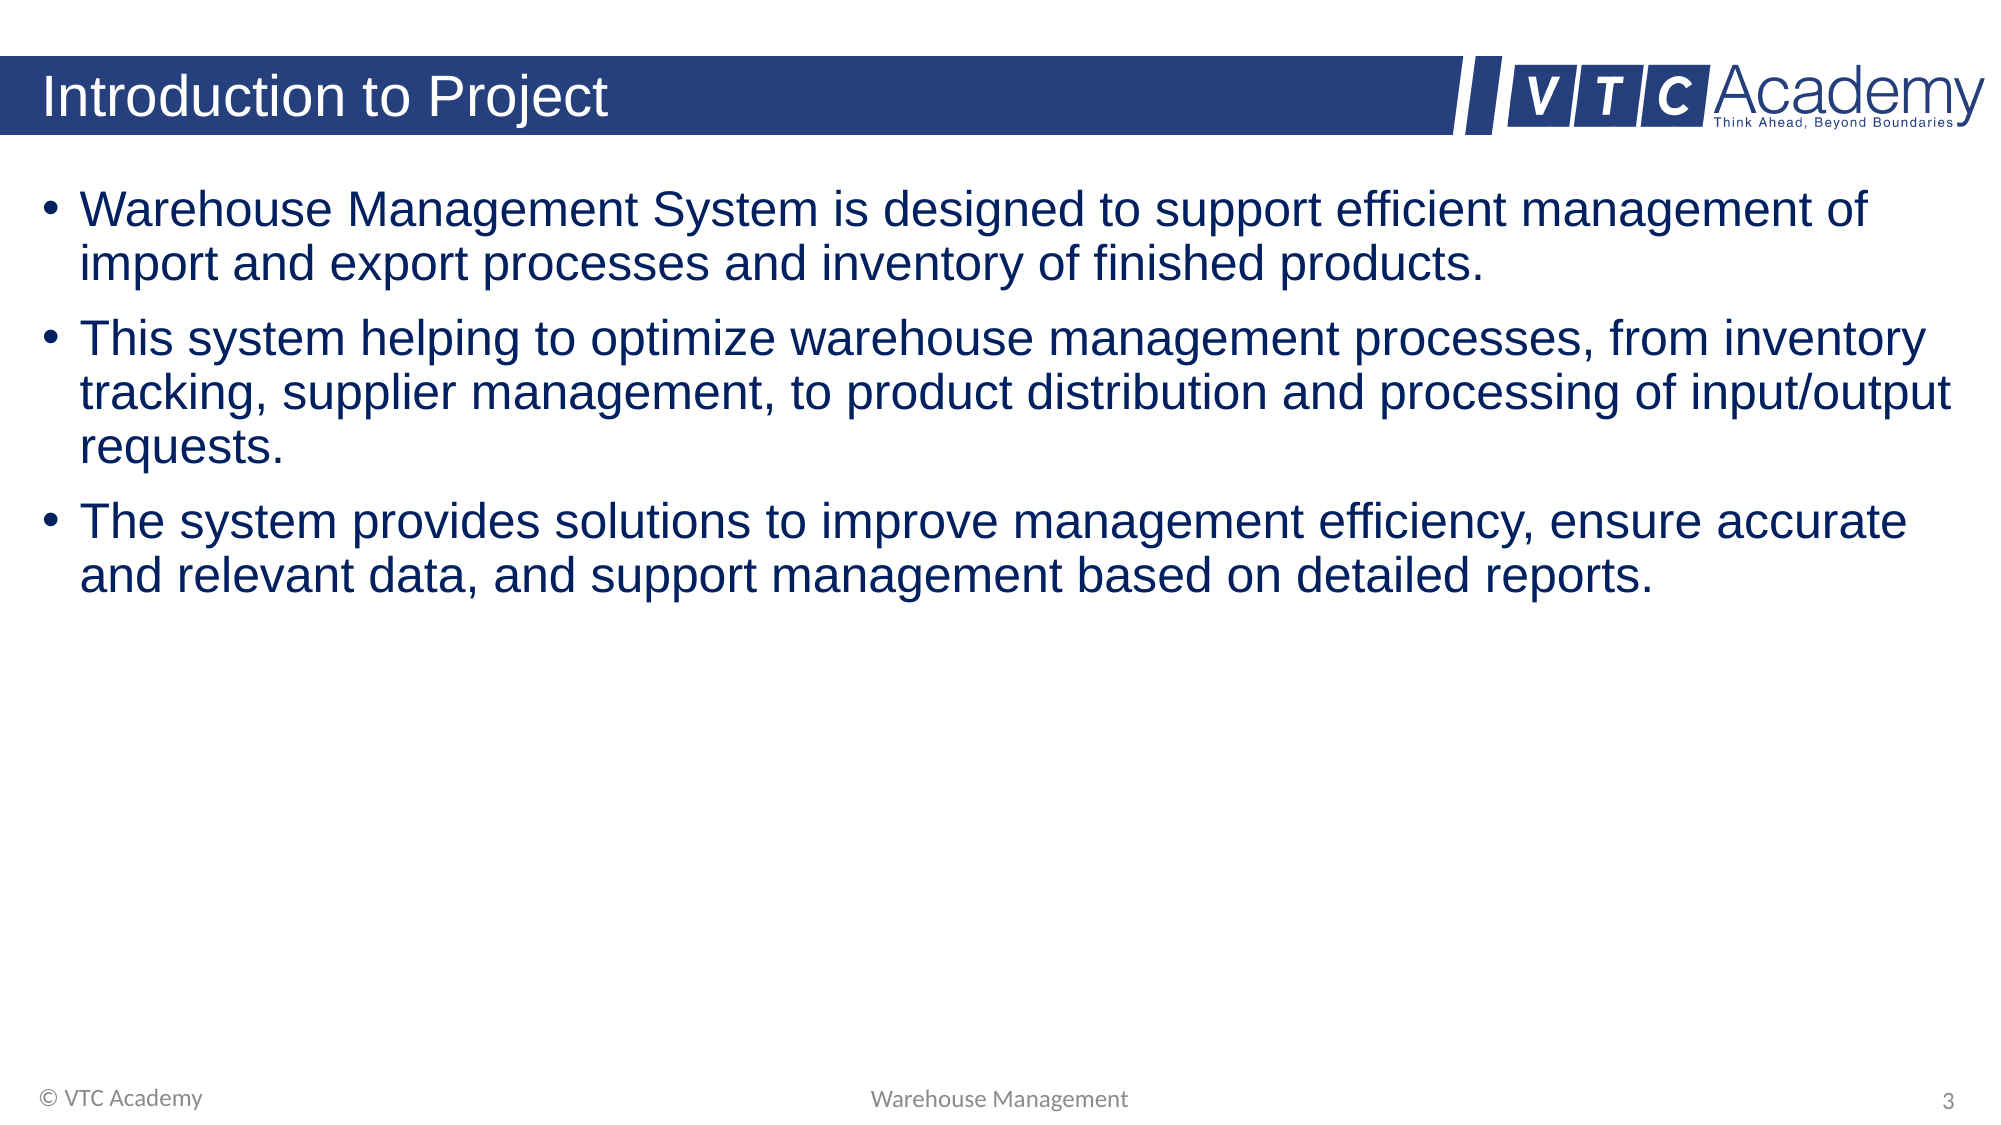

# Introduction to Project
Warehouse Management System is designed to support efficient management of import and export processes and inventory of finished products.
This system helping to optimize warehouse management processes, from inventory tracking, supplier management, to product distribution and processing of input/output requests.
The system provides solutions to improve management efficiency, ensure accurate and relevant data, and support management based on detailed reports.
© VTC Academy
Warehouse Management
3